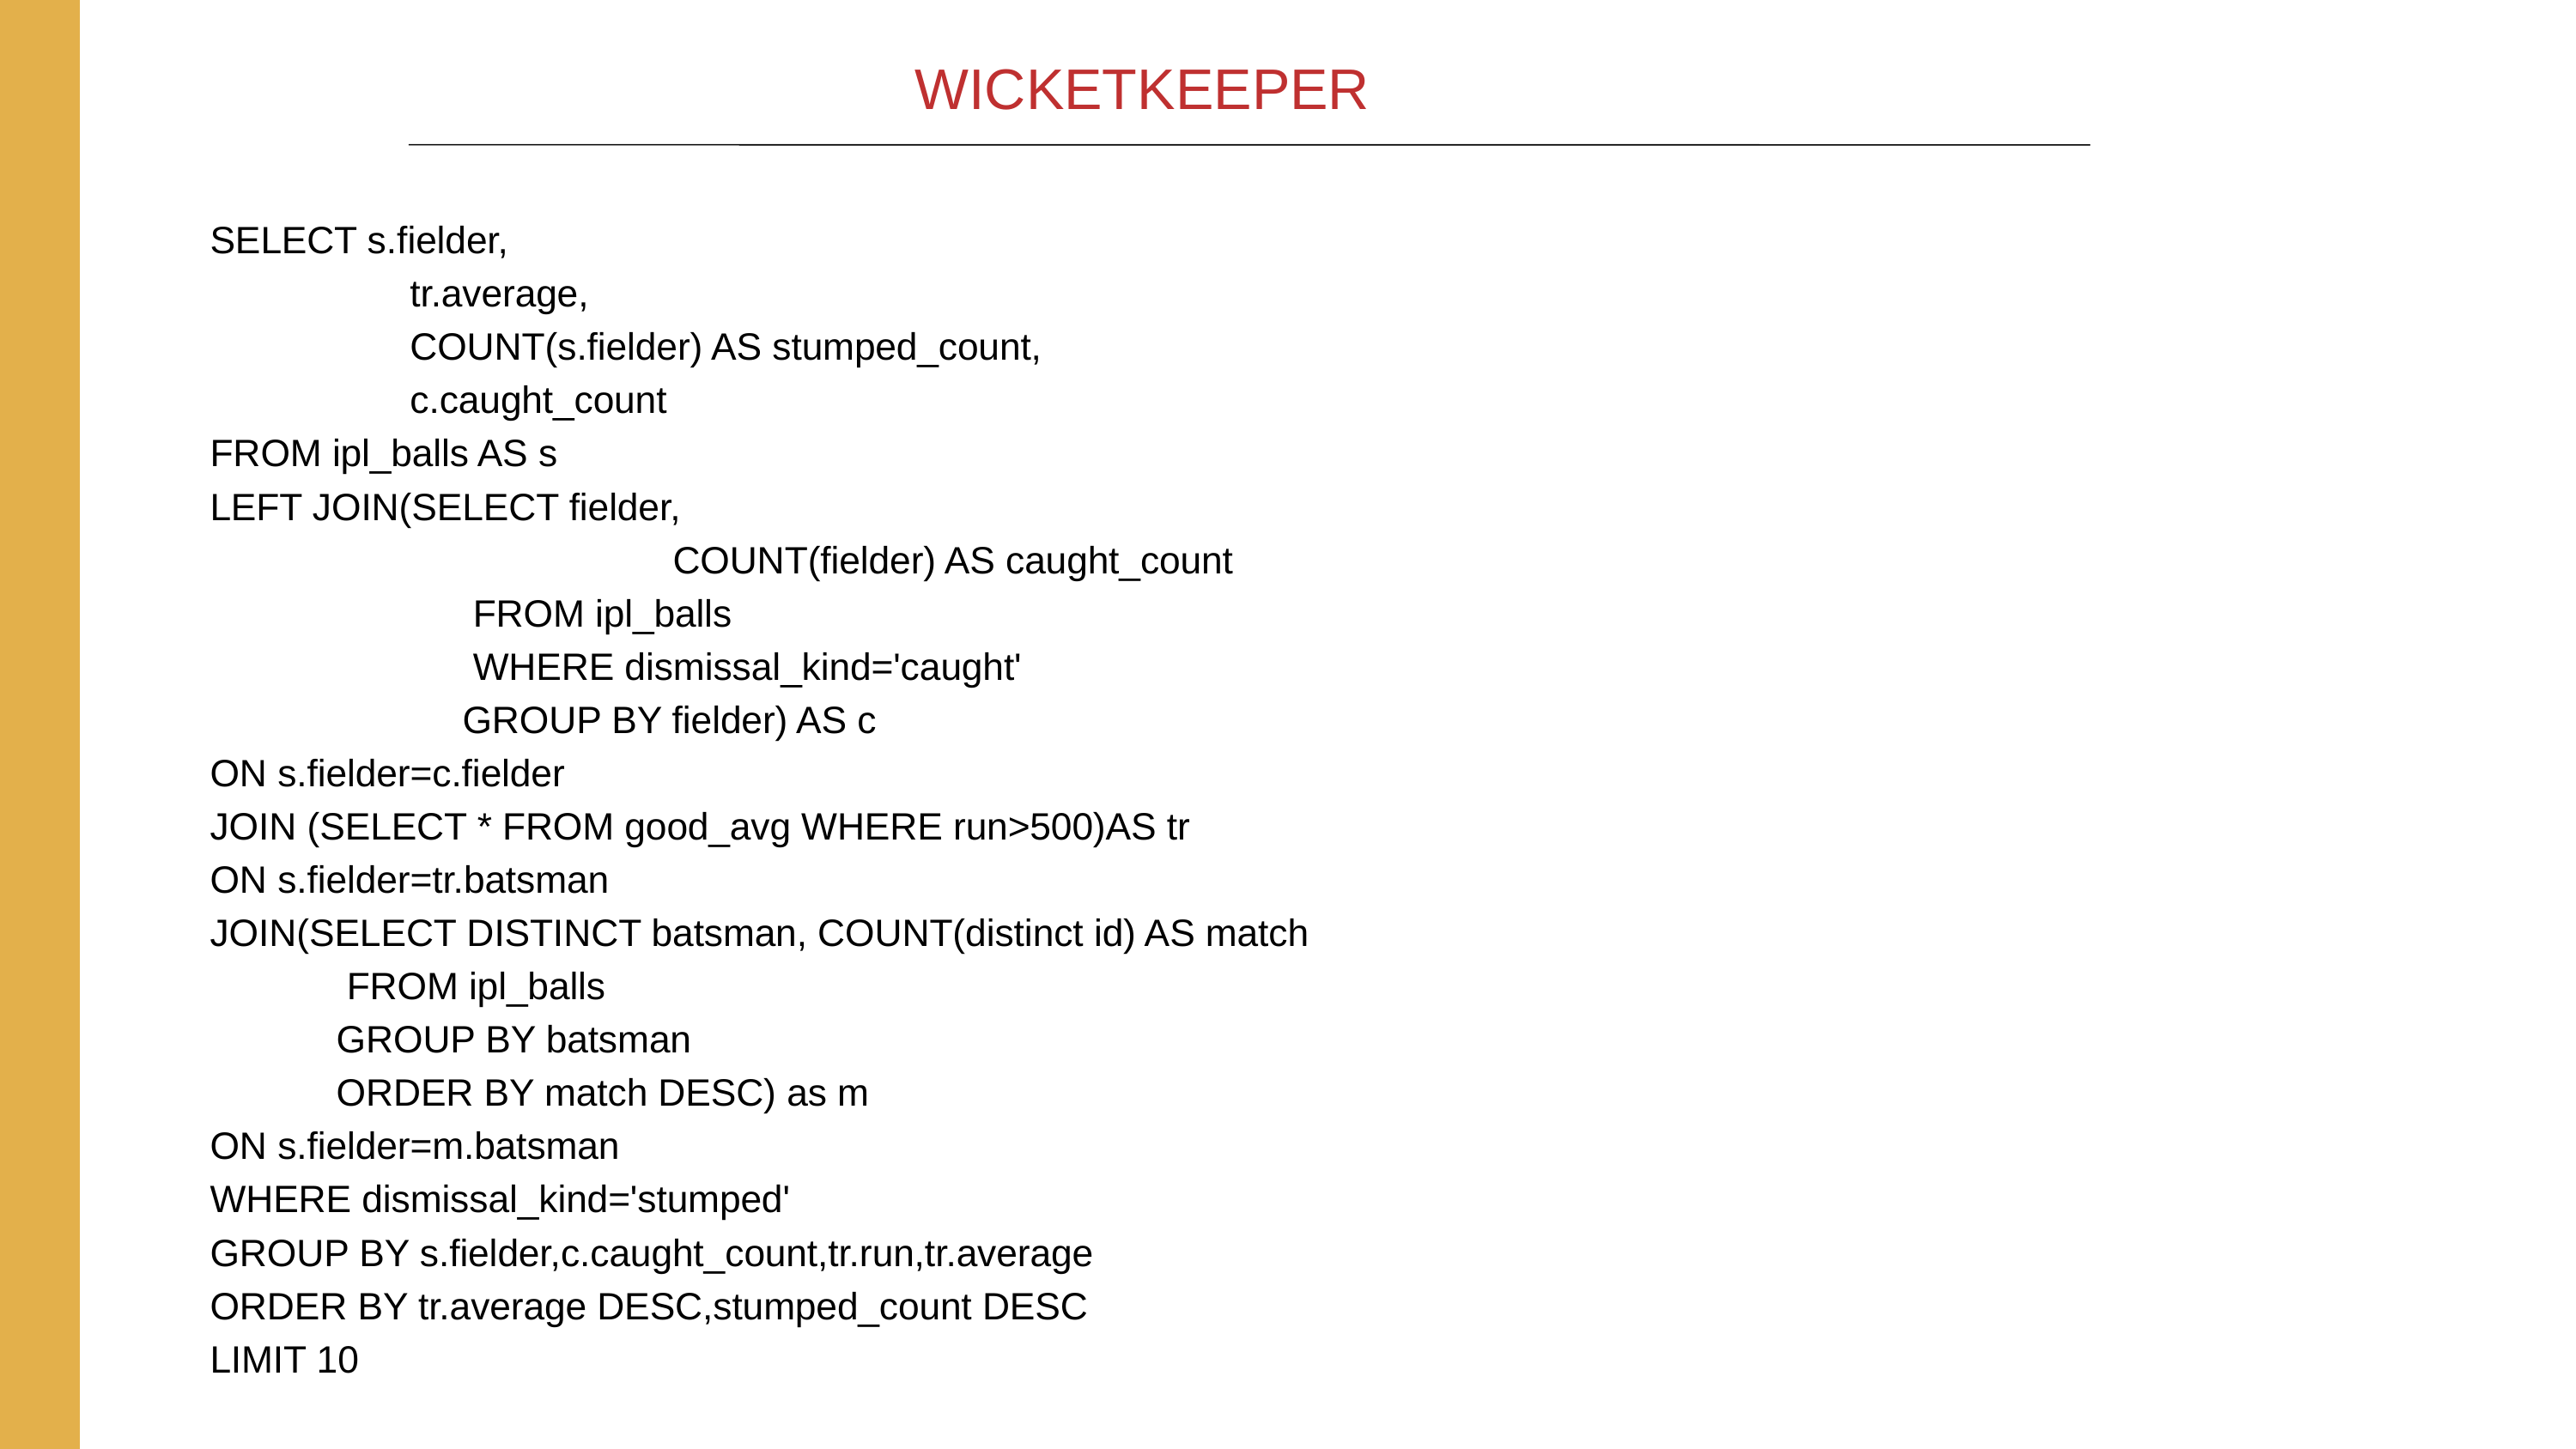

WICKETKEEPER

 SELECT s.fielder,
                    tr.average,
                    COUNT(s.fielder) AS stumped_count,
                    c.caught_count
 FROM ipl_balls AS s
 LEFT JOIN(SELECT fielder,
                                             COUNT(fielder) AS caught_count
                          FROM ipl_balls
                          WHERE dismissal_kind='caught'
                         GROUP BY fielder) AS c
 ON s.fielder=c.fielder
 JOIN (SELECT * FROM good_avg WHERE run>500)AS tr
 ON s.fielder=tr.batsman
 JOIN(SELECT DISTINCT batsman, COUNT(distinct id) AS match
              FROM ipl_balls
             GROUP BY batsman
             ORDER BY match DESC) as m
 ON s.fielder=m.batsman
 WHERE dismissal_kind='stumped'
 GROUP BY s.fielder,c.caught_count,tr.run,tr.average
 ORDER BY tr.average DESC,stumped_count DESC
 LIMIT 10